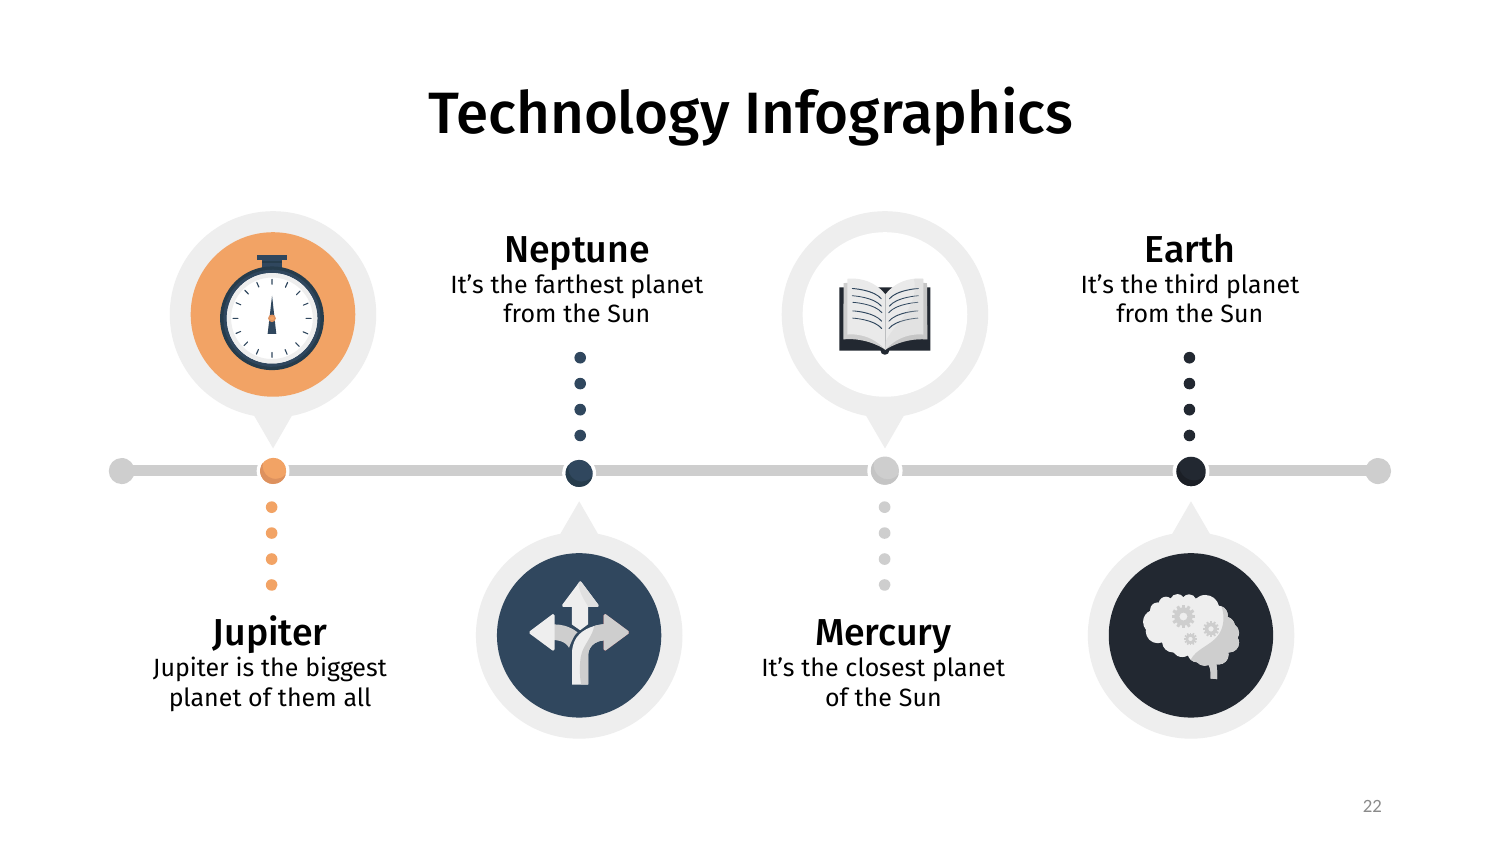

Technology Infographics

Earth
Neptune
It’s the third planet from the Sun
It’s the farthest planet from the Sun
Jupiter
Mercury
It’s the closest planet of the Sun
Jupiter is the biggest planet of them all
22